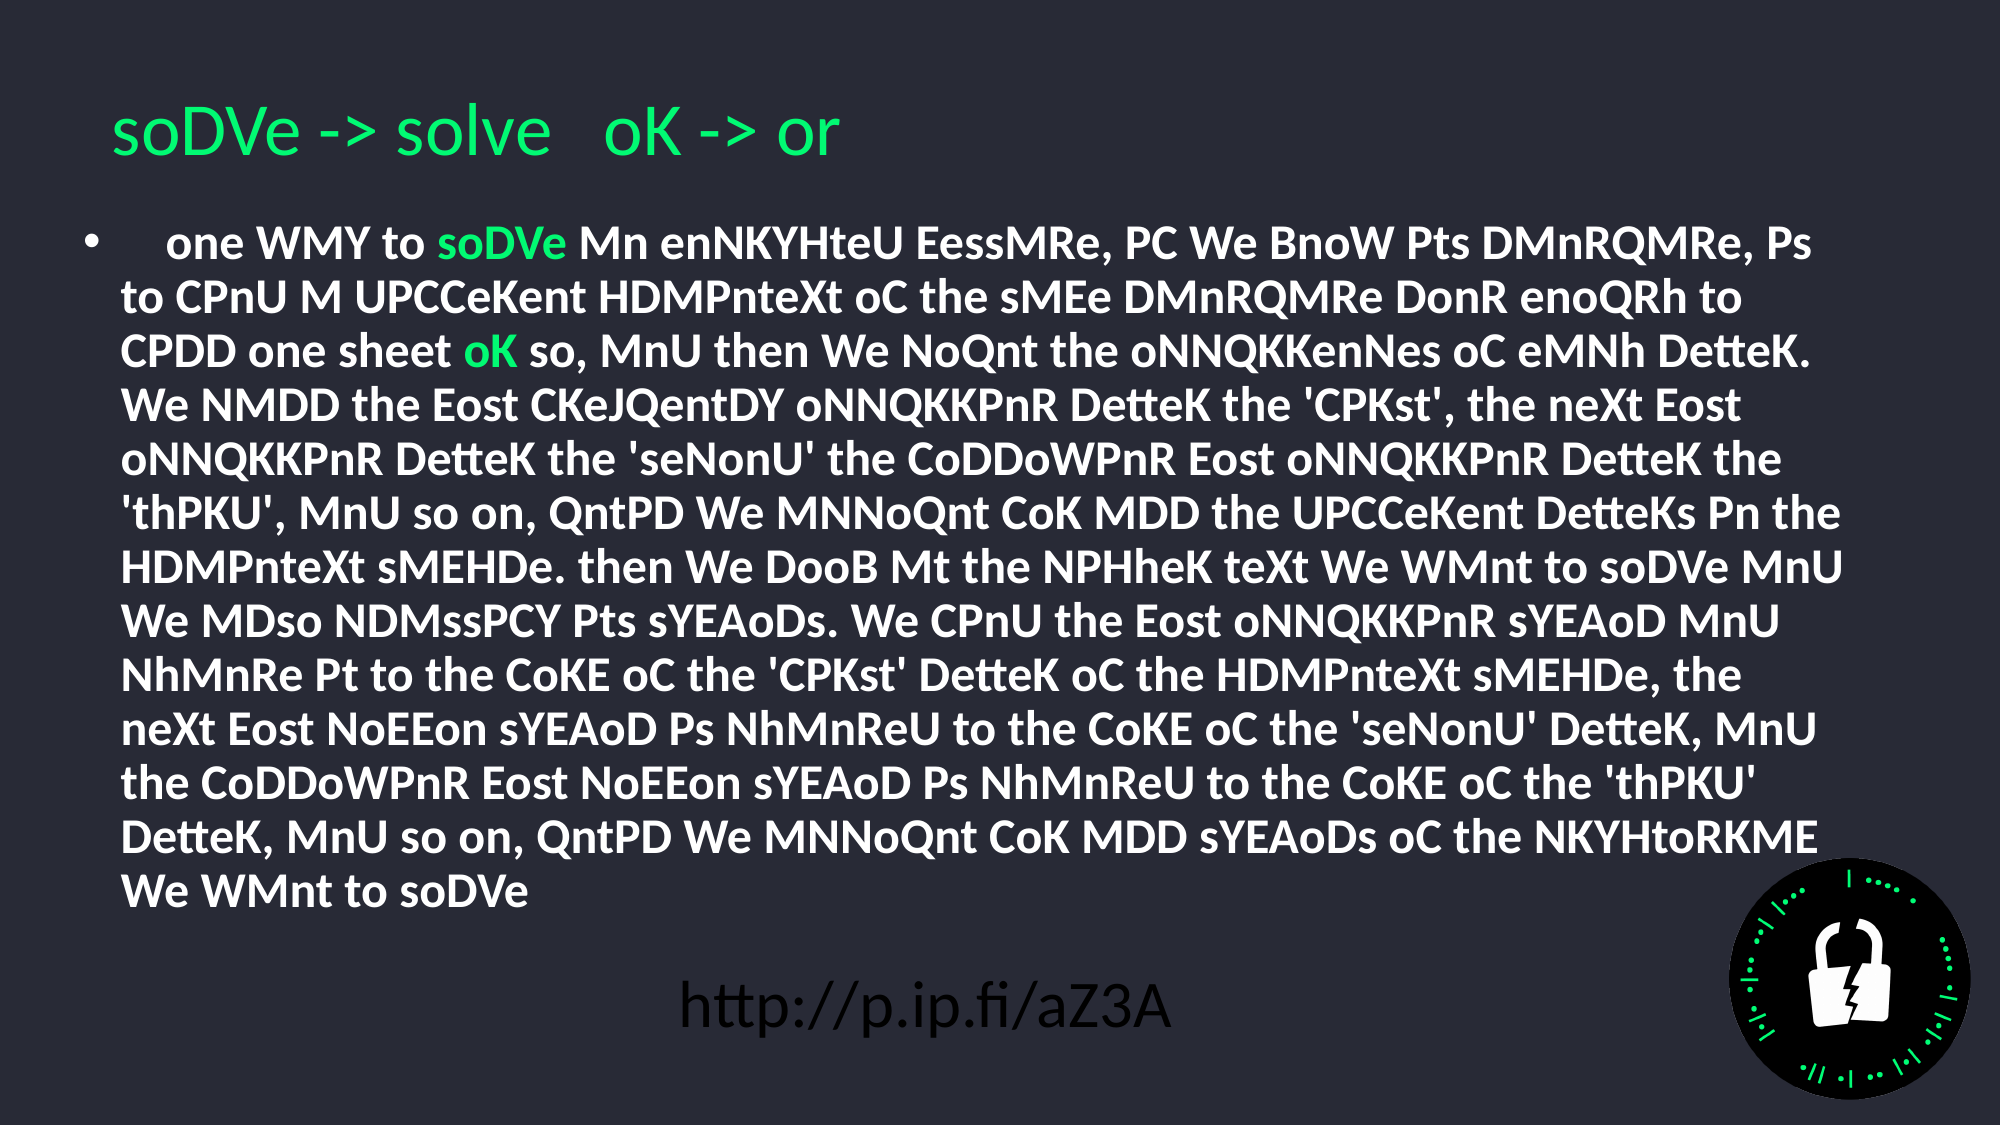

# soDVe -> solve   oK -> or
    one WMY to soDVe Mn enNKYHteU EessMRe, PC We BnoW Pts DMnRQMRe, Ps to CPnU M UPCCeKent HDMPnteXt oC the sMEe DMnRQMRe DonR enoQRh to CPDD one sheet oK so, MnU then We NoQnt the oNNQKKenNes oC eMNh DetteK. We NMDD the Eost CKeJQentDY oNNQKKPnR DetteK the 'CPKst', the neXt Eost oNNQKKPnR DetteK the 'seNonU' the CoDDoWPnR Eost oNNQKKPnR DetteK the 'thPKU', MnU so on, QntPD We MNNoQnt CoK MDD the UPCCeKent DetteKs Pn the HDMPnteXt sMEHDe. then We DooB Mt the NPHheK teXt We WMnt to soDVe MnU We MDso NDMssPCY Pts sYEAoDs. We CPnU the Eost oNNQKKPnR sYEAoD MnU NhMnRe Pt to the CoKE oC the 'CPKst' DetteK oC the HDMPnteXt sMEHDe, the neXt Eost NoEEon sYEAoD Ps NhMnReU to the CoKE oC the 'seNonU' DetteK, MnU the CoDDoWPnR Eost NoEEon sYEAoD Ps NhMnReU to the CoKE oC the 'thPKU' DetteK, MnU so on, QntPD We MNNoQnt CoK MDD sYEAoDs oC the NKYHtoRKME We WMnt to soDVe
   http://p.ip.fi/aZ3A